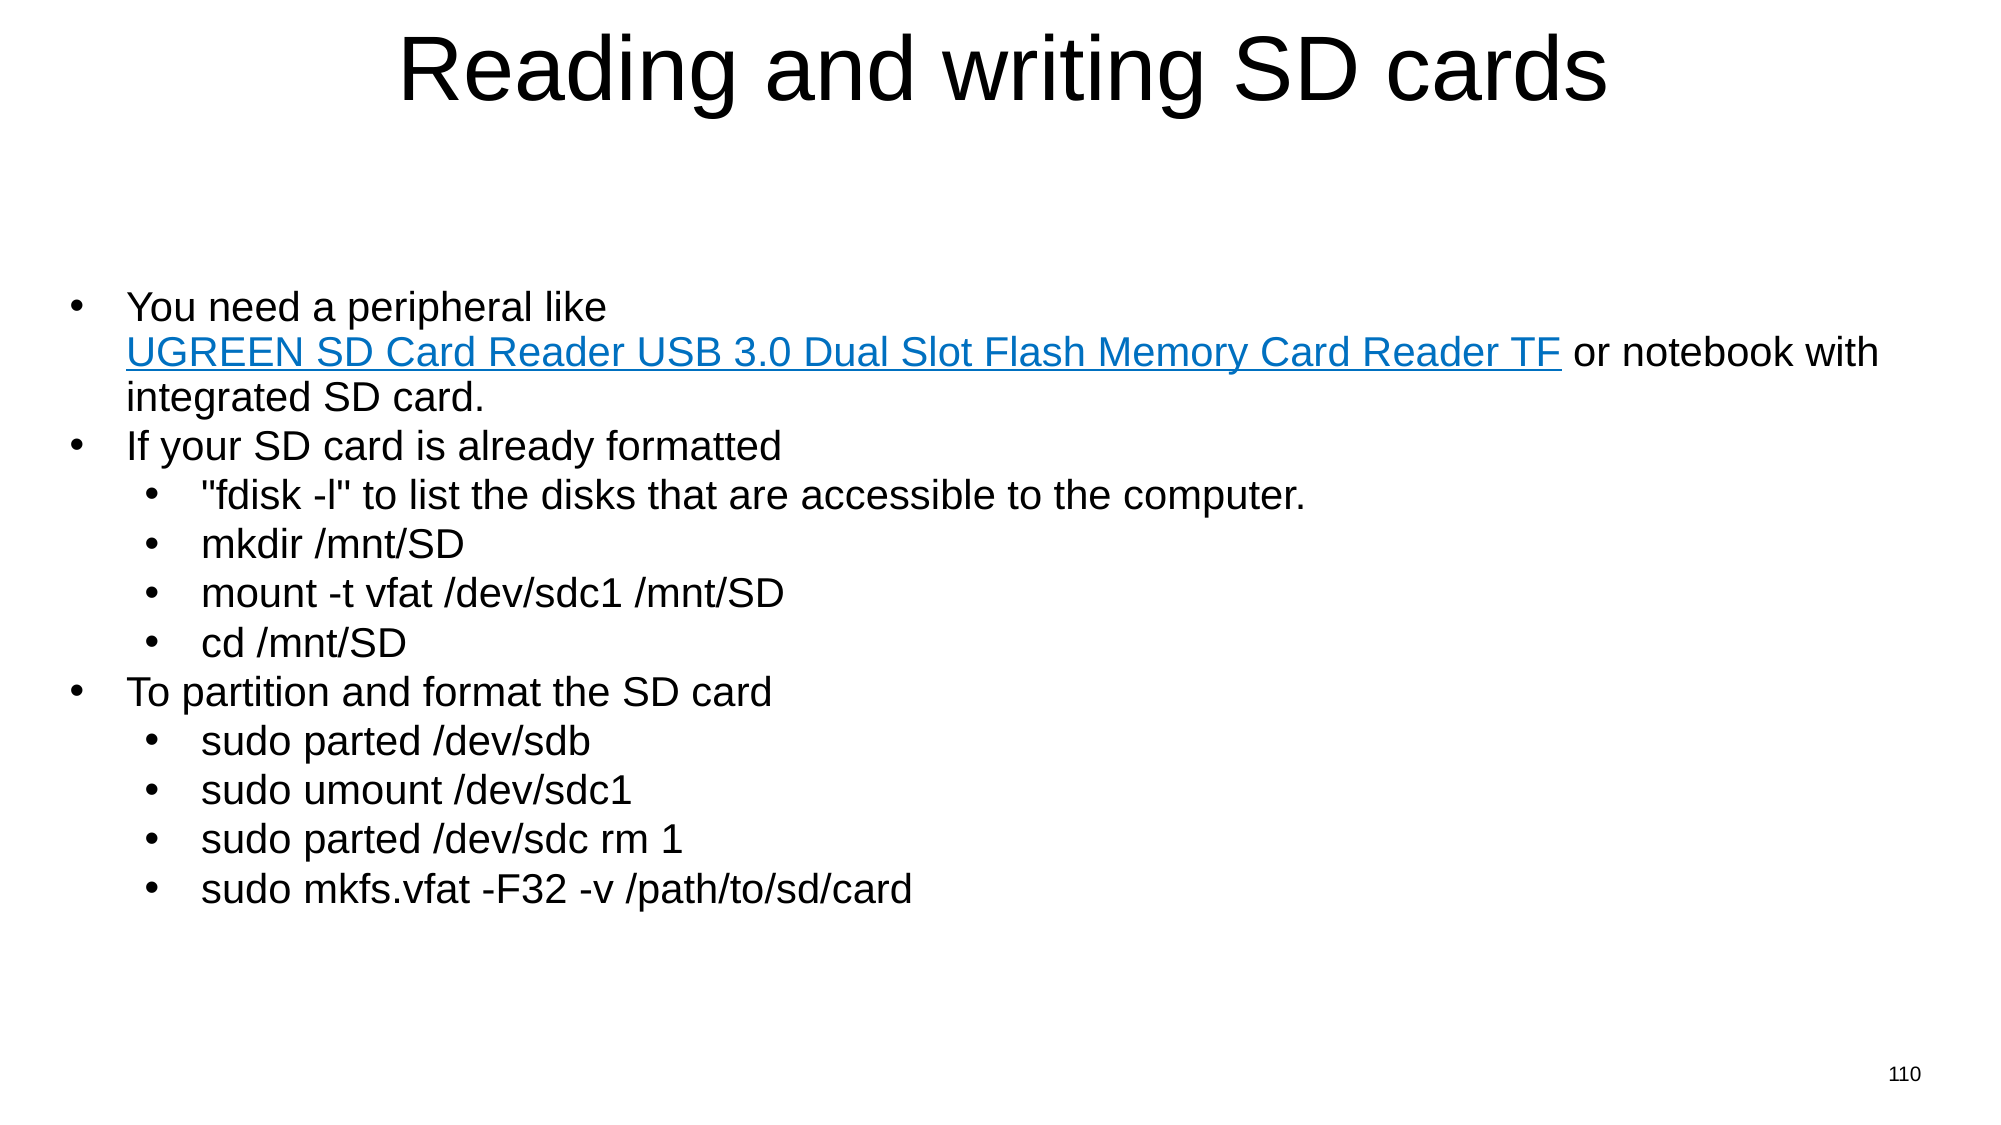

# Reading and writing SD cards
You need a peripheral like UGREEN SD Card Reader USB 3.0 Dual Slot Flash Memory Card Reader TF or notebook with integrated SD card.
If your SD card is already formatted
"fdisk -l" to list the disks that are accessible to the computer.
mkdir /mnt/SD
mount -t vfat /dev/sdc1 /mnt/SD
cd /mnt/SD
To partition and format the SD card
sudo parted /dev/sdb
sudo umount /dev/sdc1
sudo parted /dev/sdc rm 1
sudo mkfs.vfat -F32 -v /path/to/sd/card
110